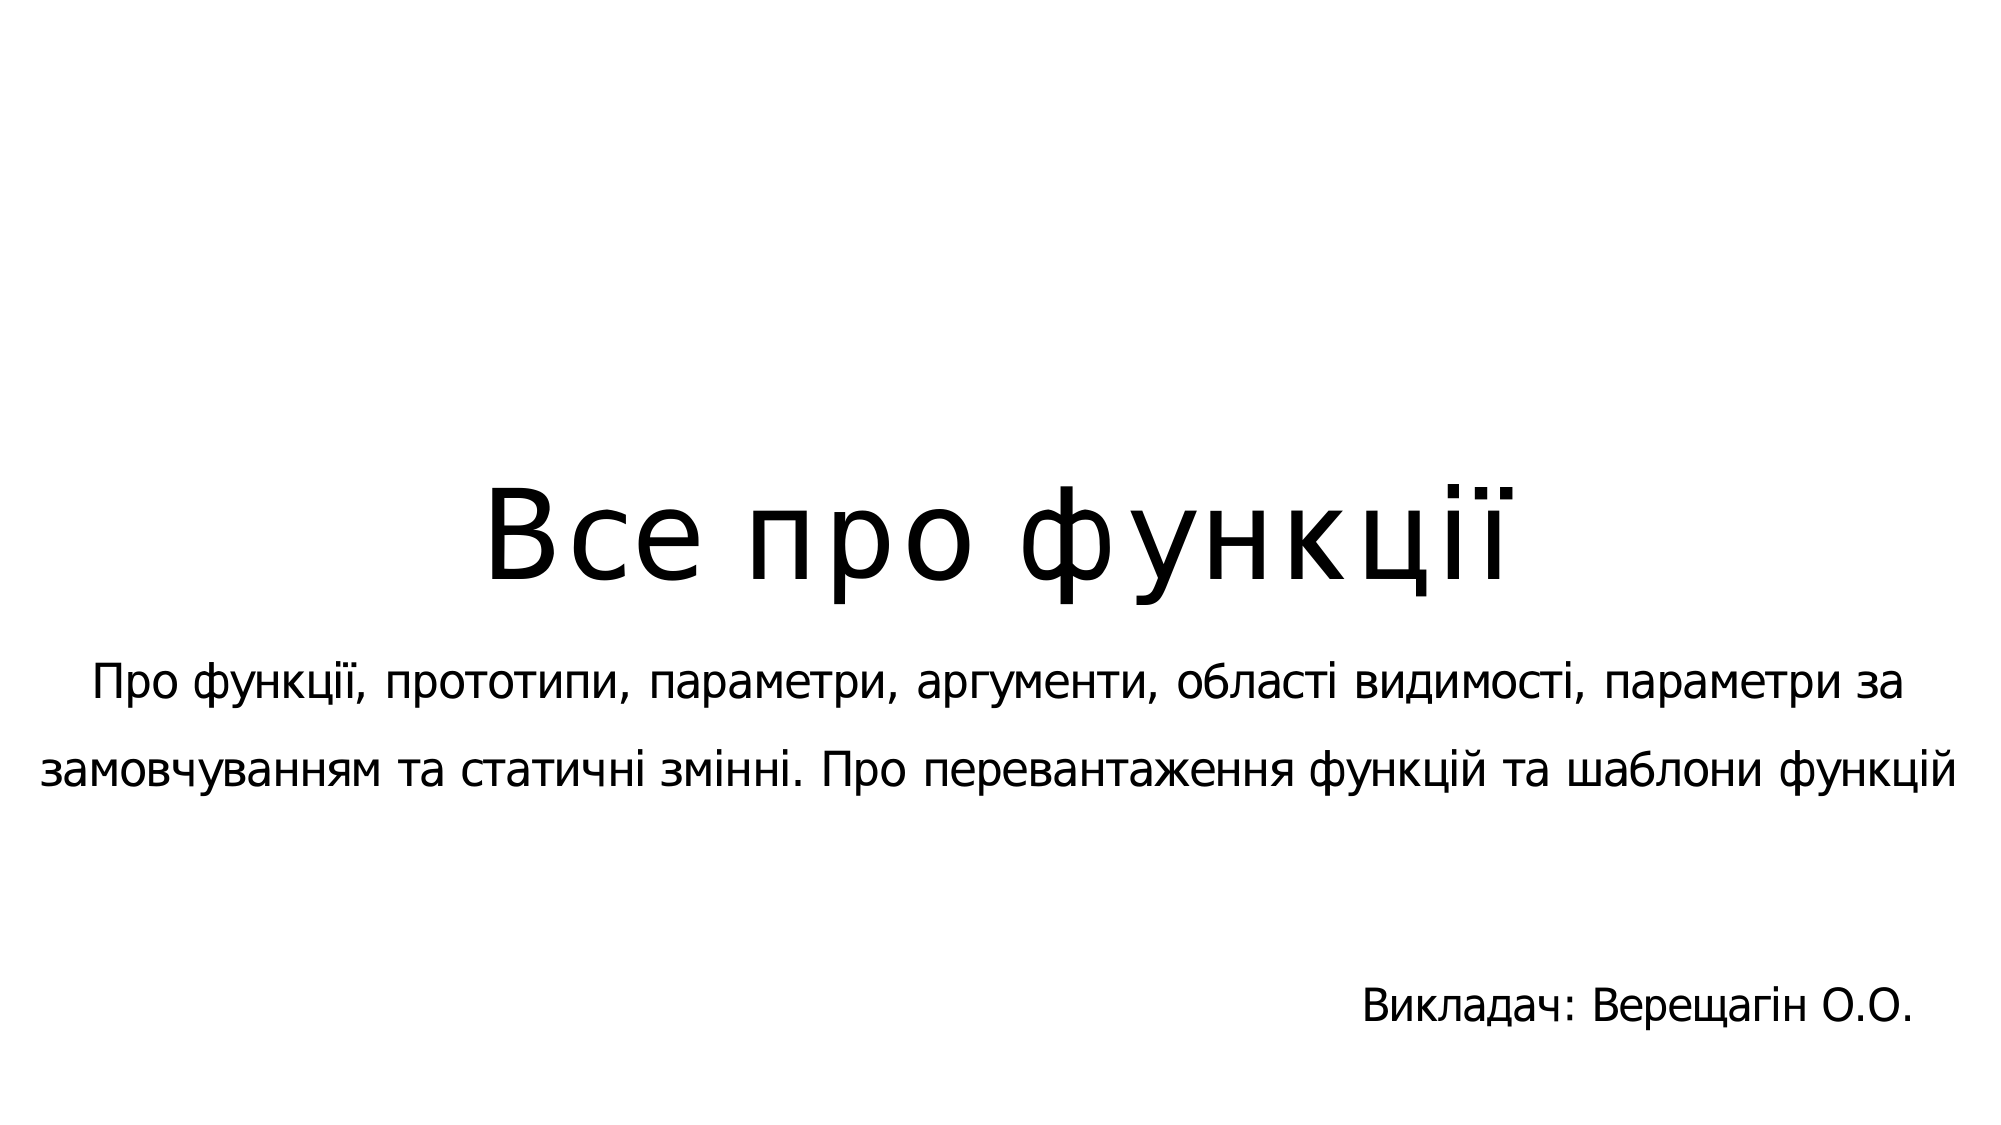

# Все про функції
Про функції, прототипи, параметри, аргументи, області видимості, параметри за замовчуванням та статичні змінні. Про перевантаження функцій та шаблони функцій
Викладач: Верещагін О.О.